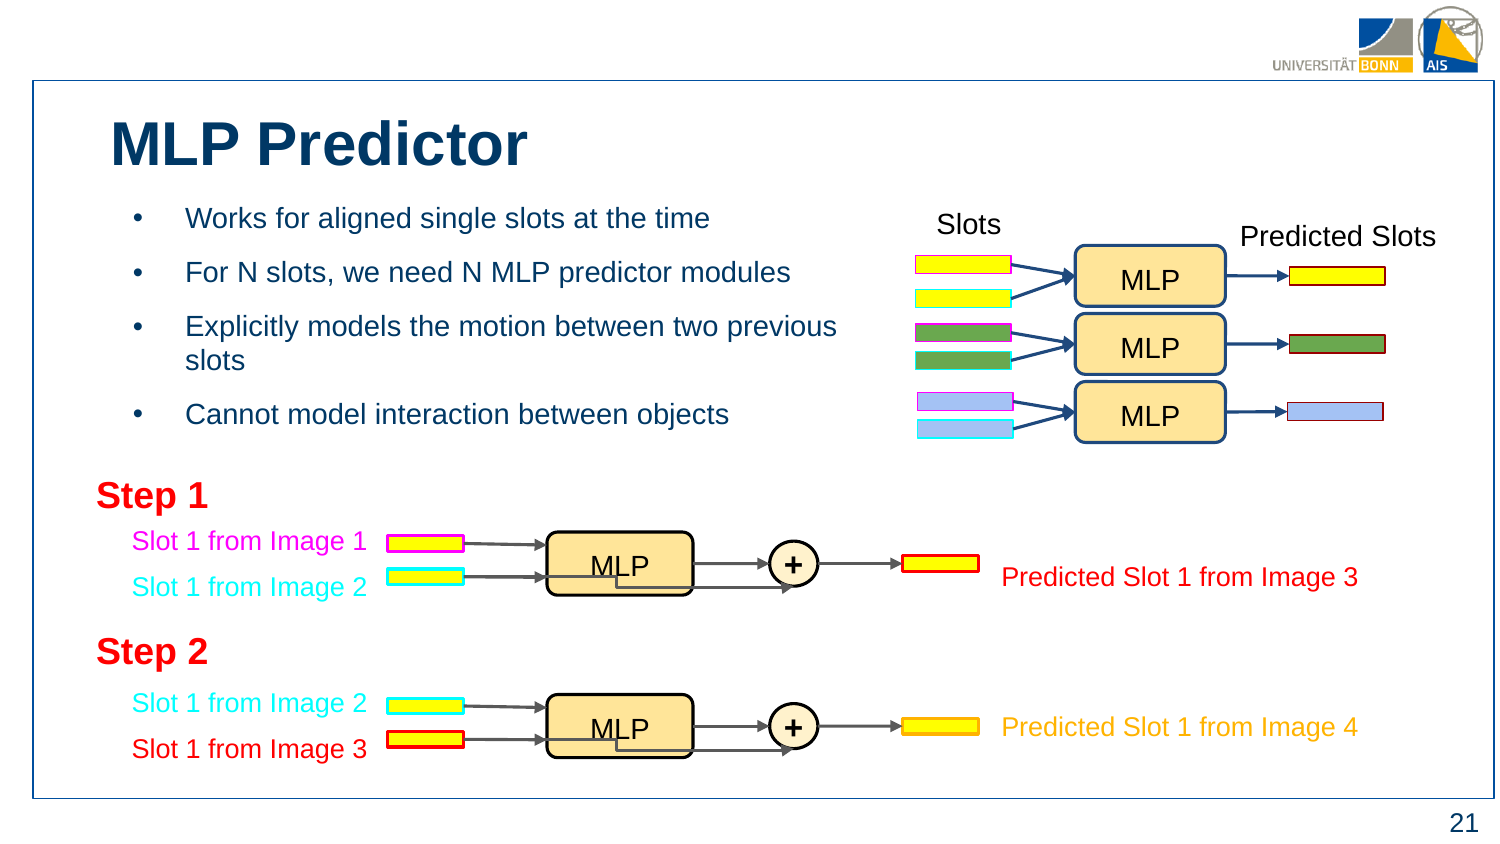

MLP Predictor
Slots
Works for aligned single slots at the time
For N slots, we need N MLP predictor modules
Explicitly models the motion between two previous slots
Cannot model interaction between objects
Predicted Slots

MLP

MLP

MLP
Step 1

Slot 1 from Image 1

MLP

+
Predicted Slot 1 from Image 3
Slot 1 from Image 2
Step 2

Slot 1 from Image 2

Predicted Slot 1 from Image 4

MLP

+
Slot 1 from Image 3
21